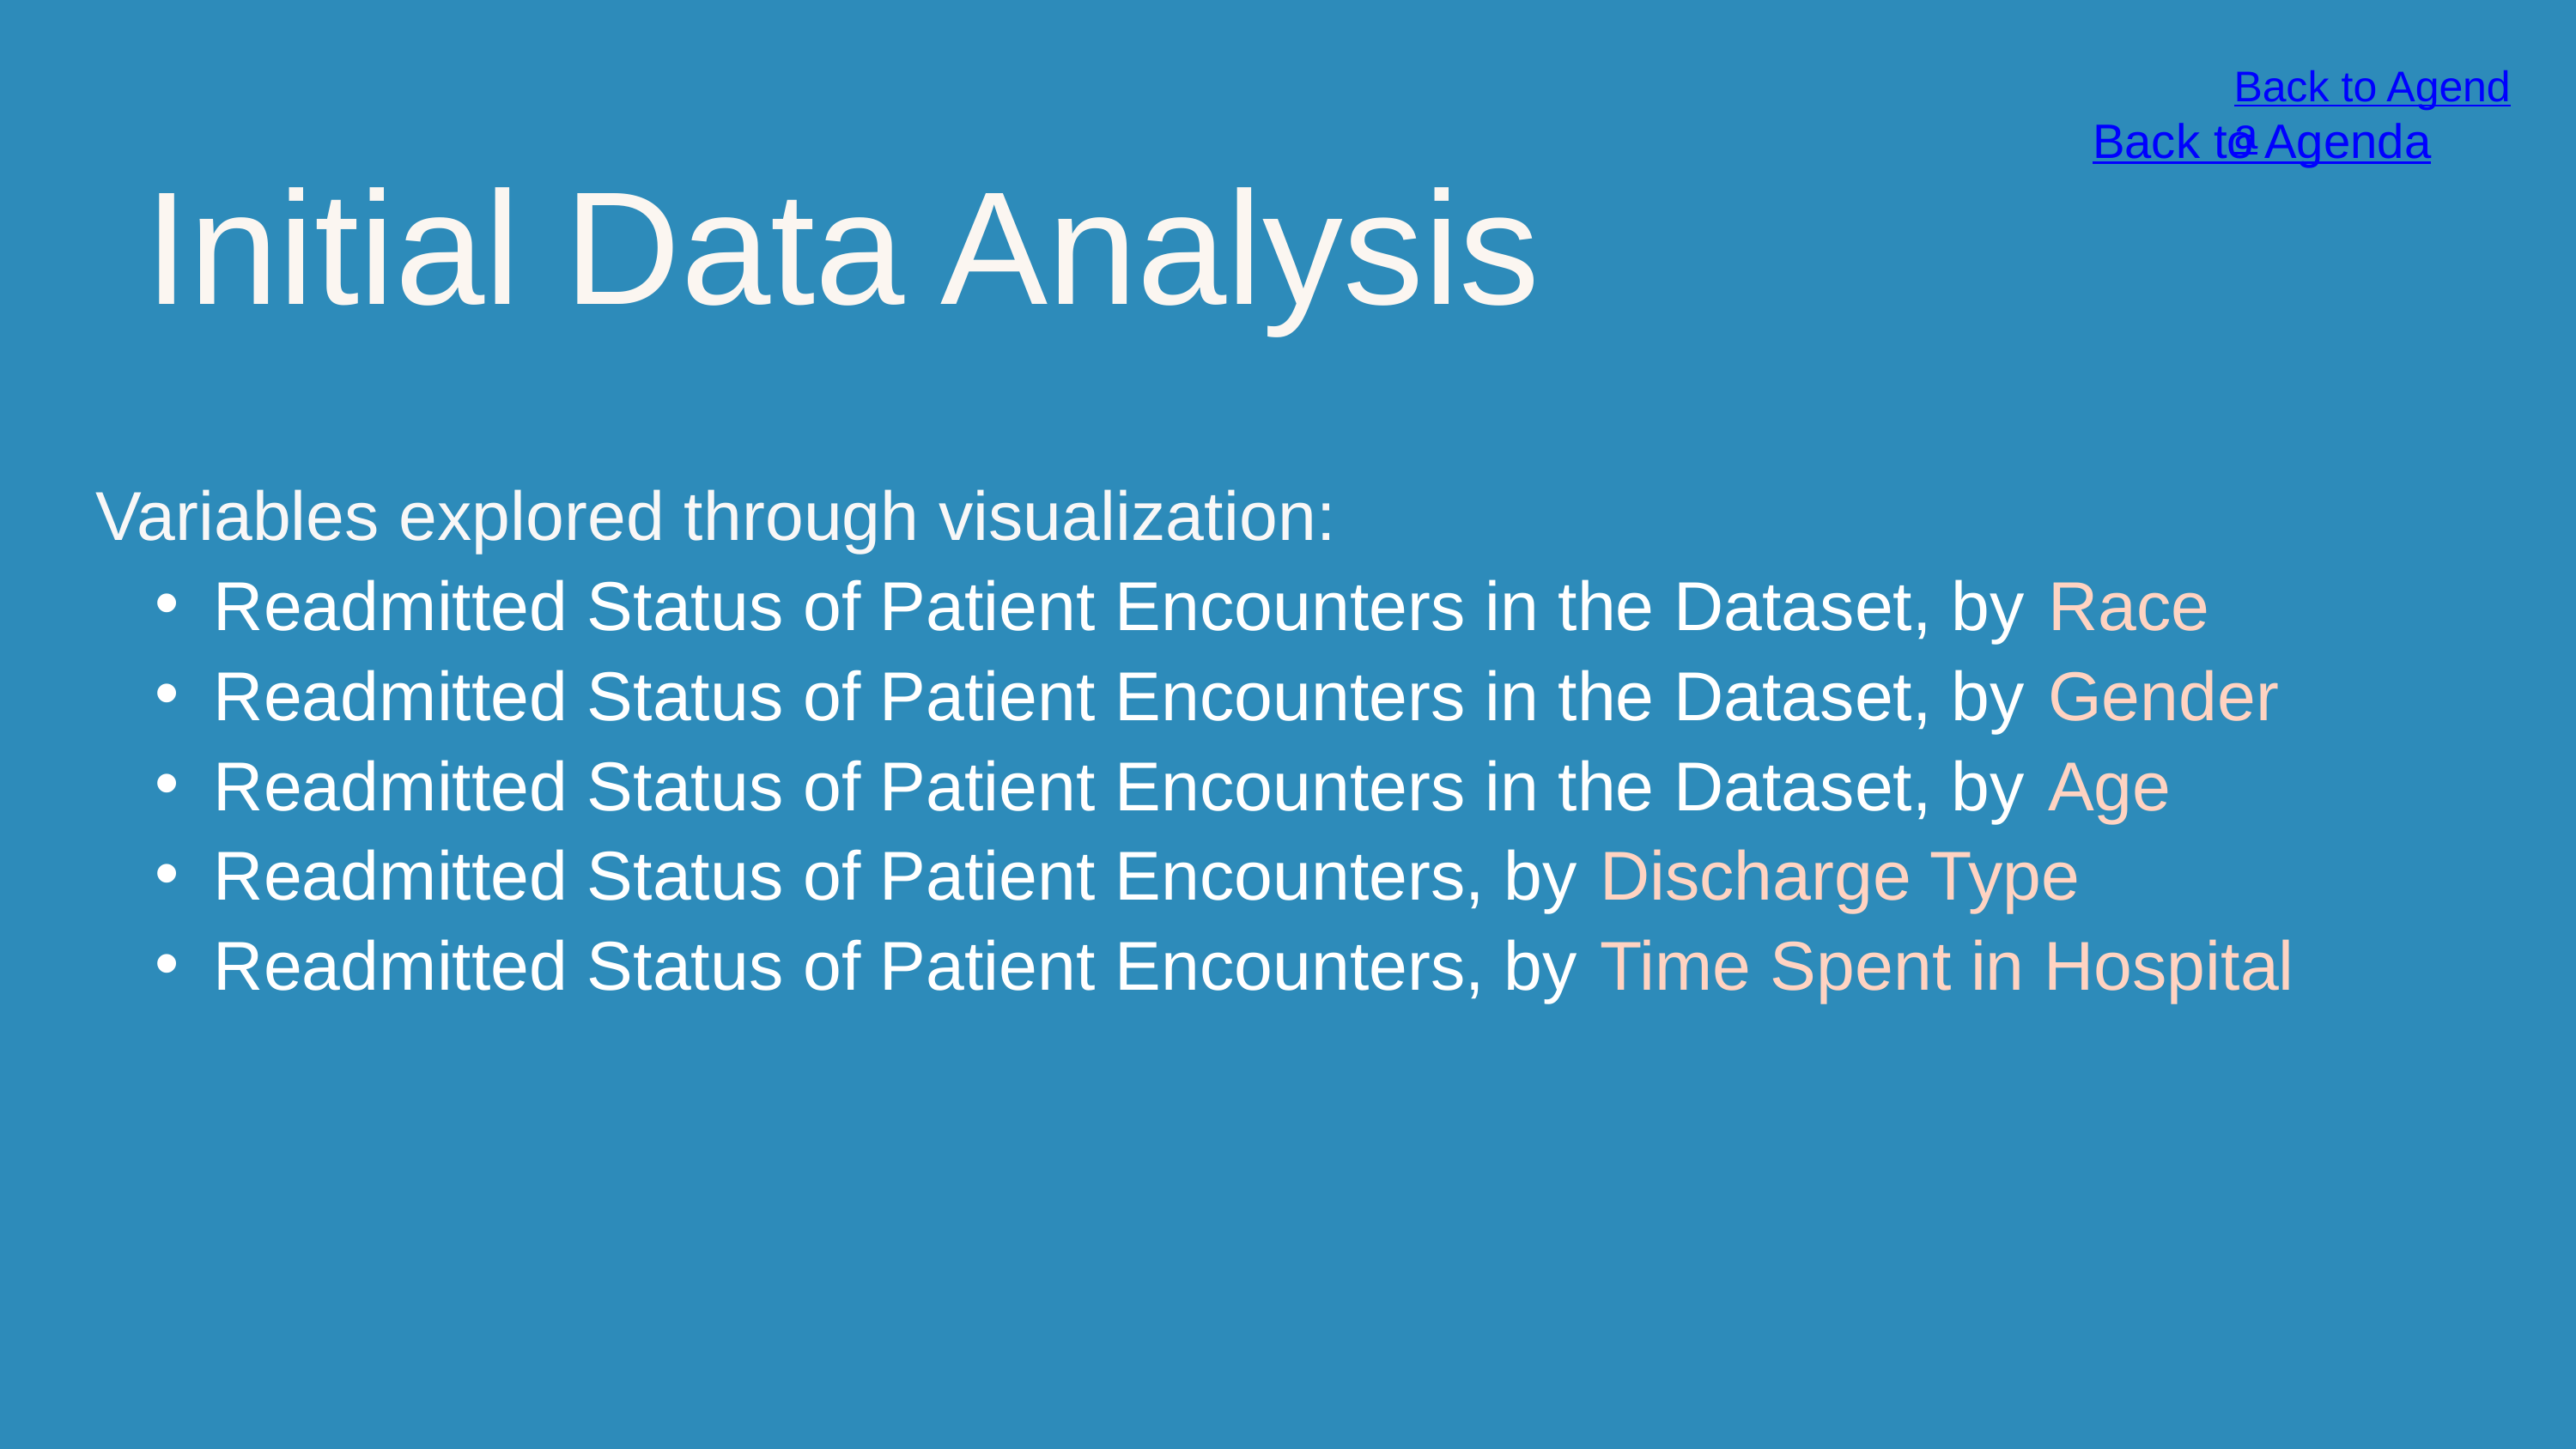

Back to Agenda
Back to Agenda
Initial Data Analysis
Variables explored through visualization:
Readmitted Status of Patient Encounters in the Dataset, by Race
Readmitted Status of Patient Encounters in the Dataset, by Gender
Readmitted Status of Patient Encounters in the Dataset, by Age
Readmitted Status of Patient Encounters, by Discharge Type
Readmitted Status of Patient Encounters, by Time Spent in Hospital